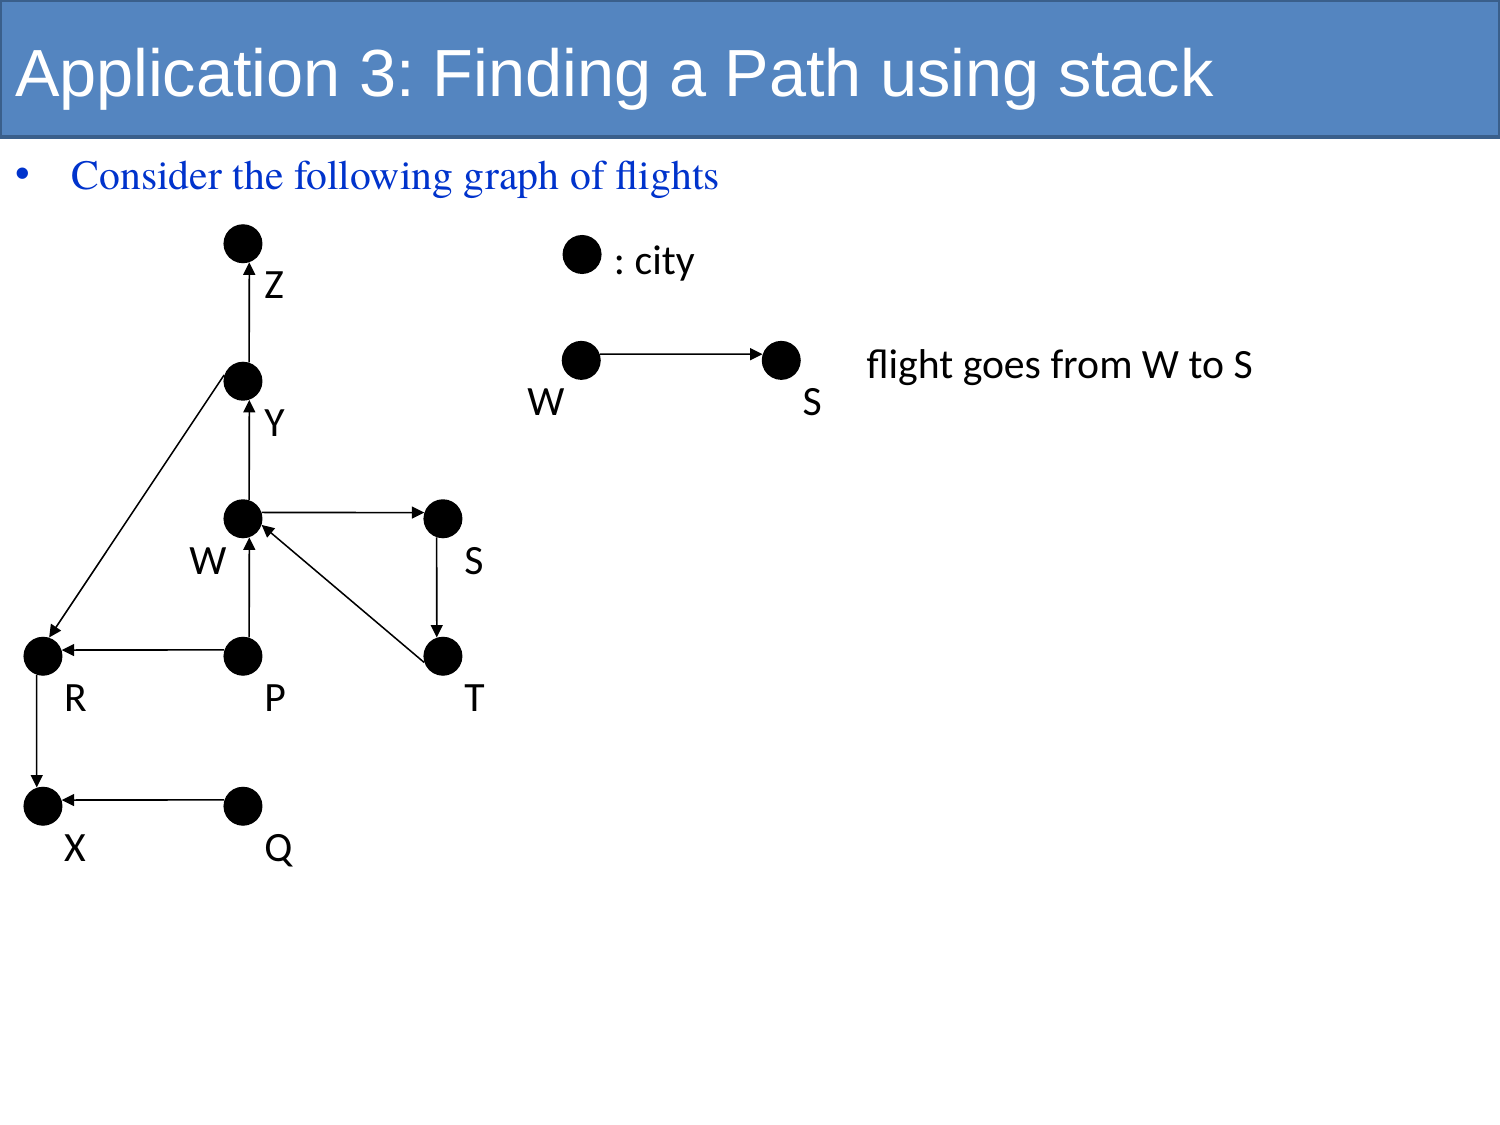

# Application 3: Finding a Path using stack
Consider the following graph of flights

Z
: city

flight goes from W to S

S

Y
W

S

W

R

P

T

X

Q